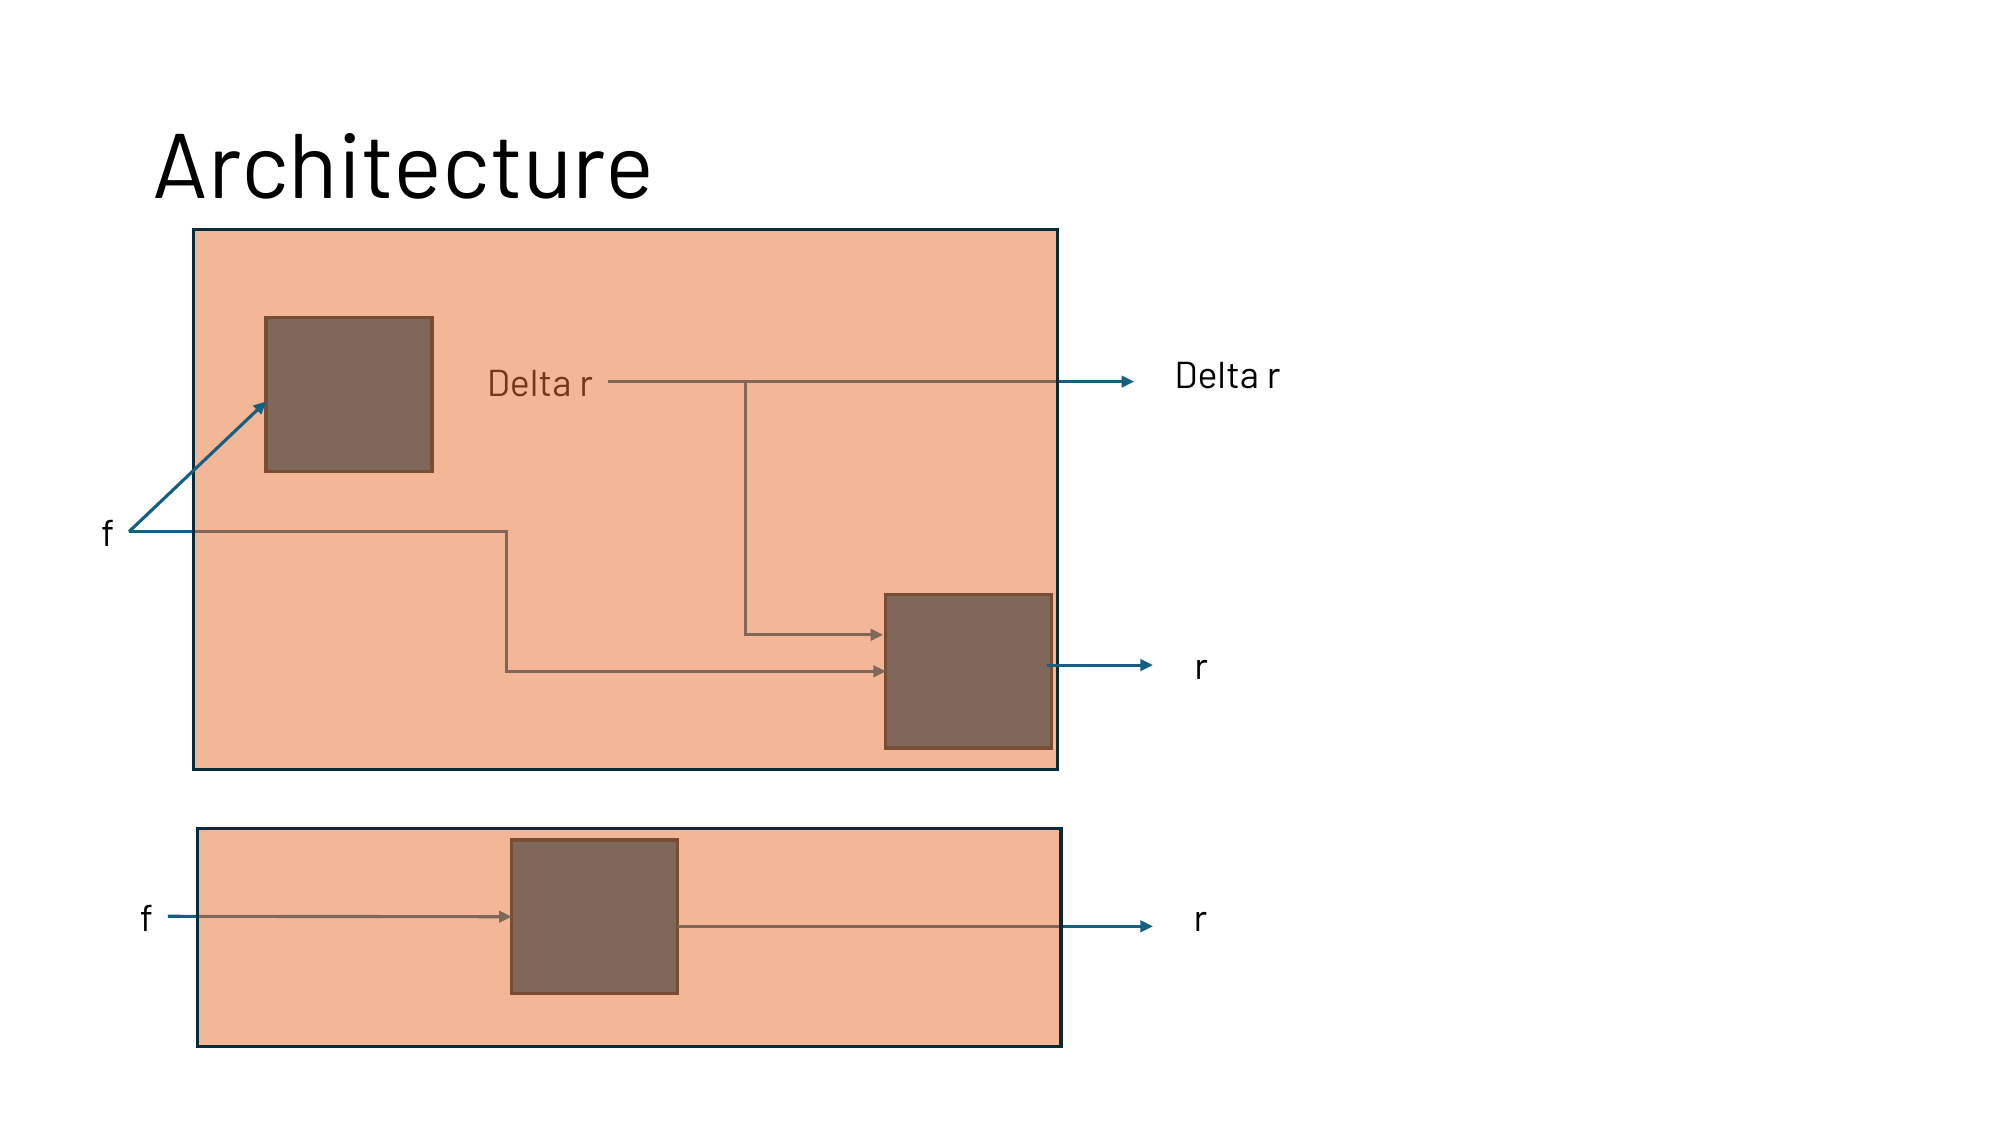

# Architecture

Delta r
Delta r
f

r

f
r